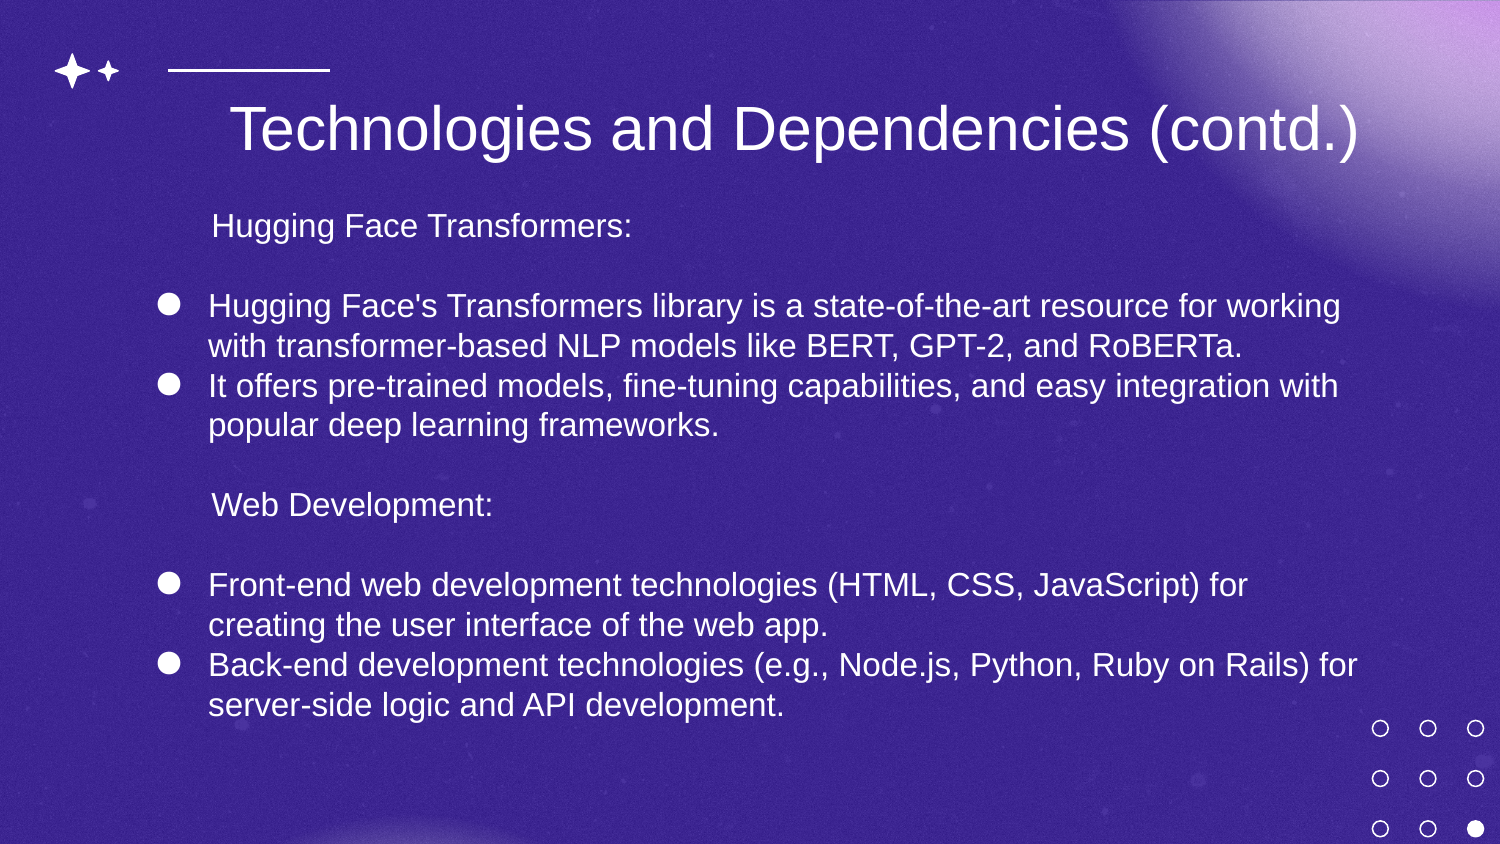

# Technologies and Dependencies (contd.)
      Hugging Face Transformers:

Hugging Face's Transformers library is a state-of-the-art resource for working with transformer-based NLP models like BERT, GPT-2, and RoBERTa.
It offers pre-trained models, fine-tuning capabilities, and easy integration with popular deep learning frameworks.

      Web Development:

Front-end web development technologies (HTML, CSS, JavaScript) for creating the user interface of the web app.
Back-end development technologies (e.g., Node.js, Python, Ruby on Rails) for server-side logic and API development.